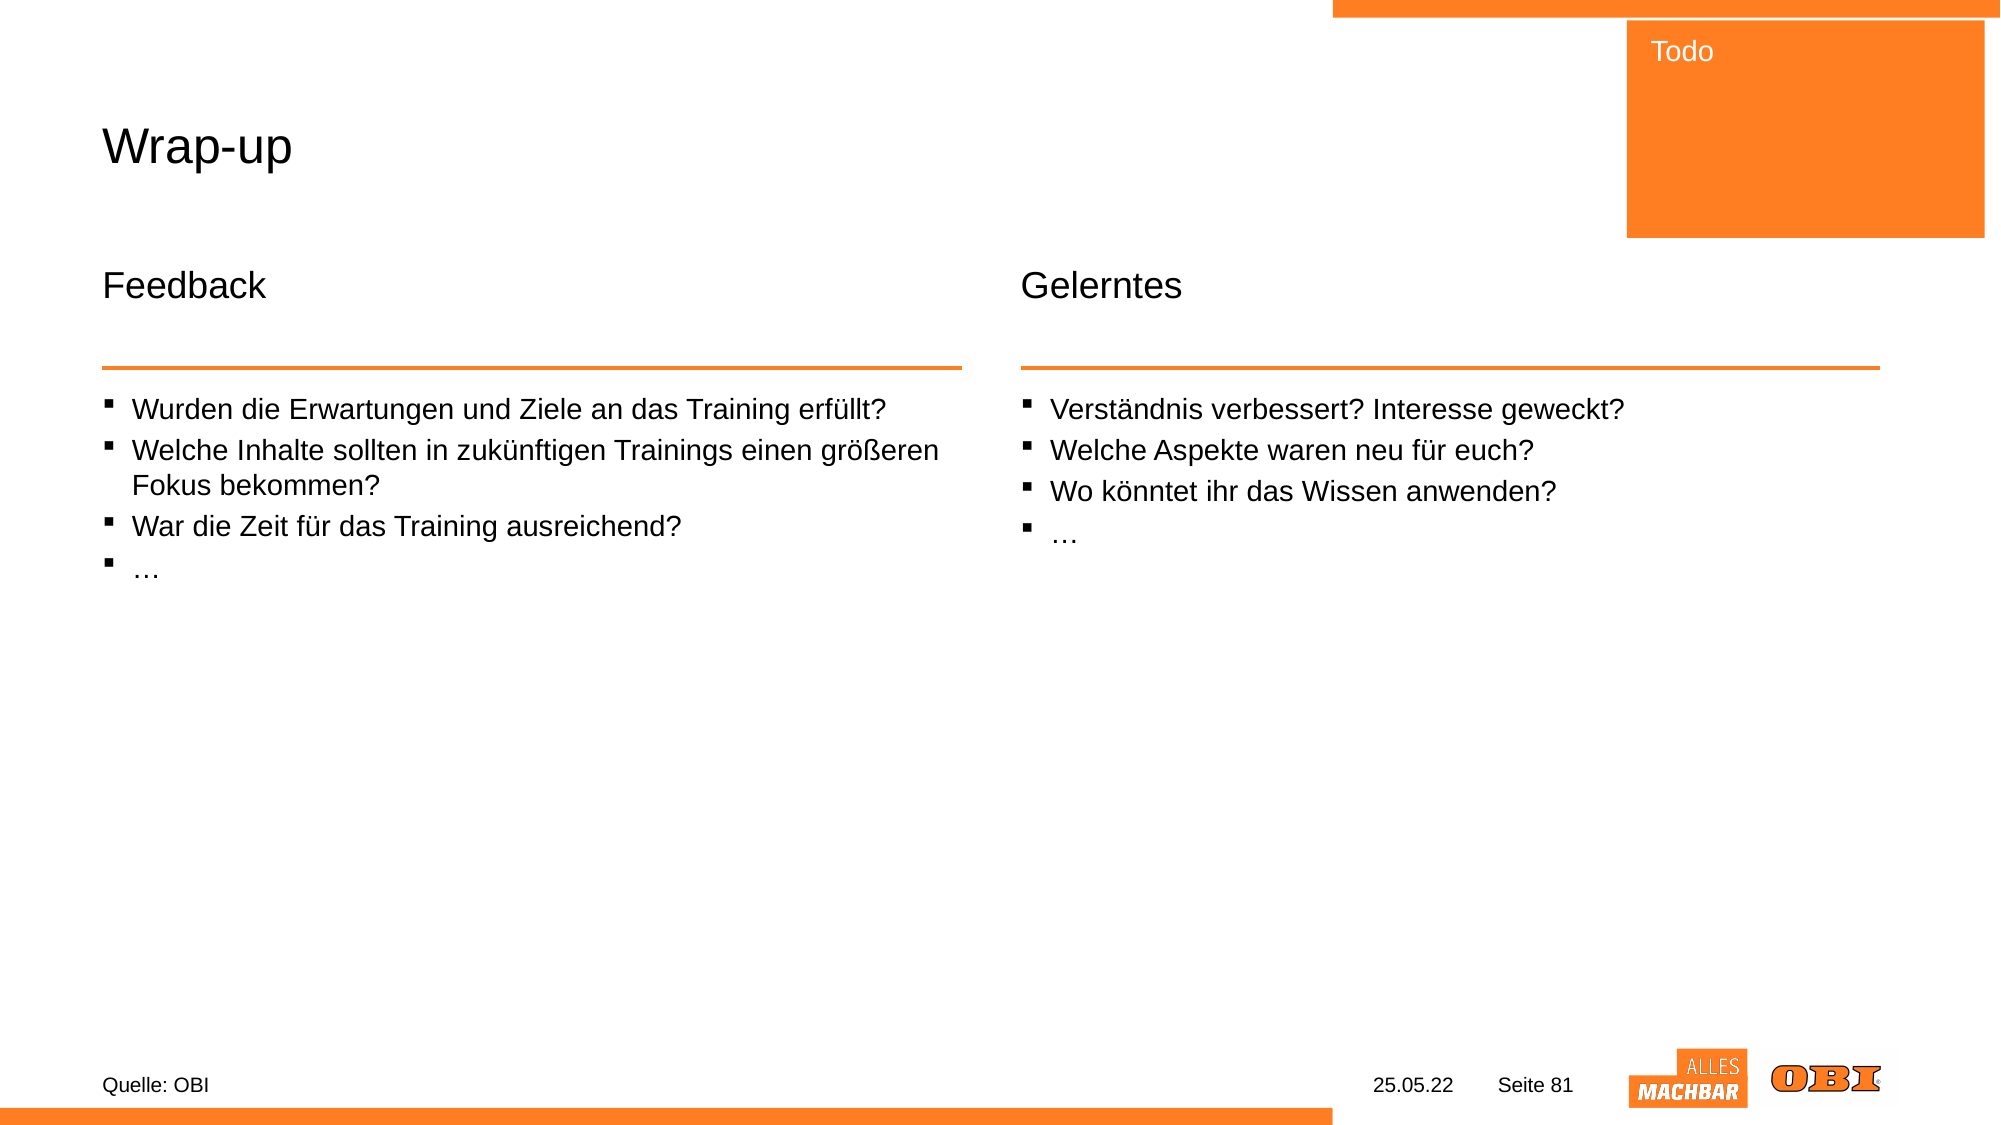

Todo
# Wrap-up
Feedback
Gelerntes
Wurden die Erwartungen und Ziele an das Training erfüllt?
Welche Inhalte sollten in zukünftigen Trainings einen größeren Fokus bekommen?
War die Zeit für das Training ausreichend?
…
Verständnis verbessert? Interesse geweckt?
Welche Aspekte waren neu für euch?
Wo könntet ihr das Wissen anwenden?
…
Quelle: OBI
25.05.22
Seite 81